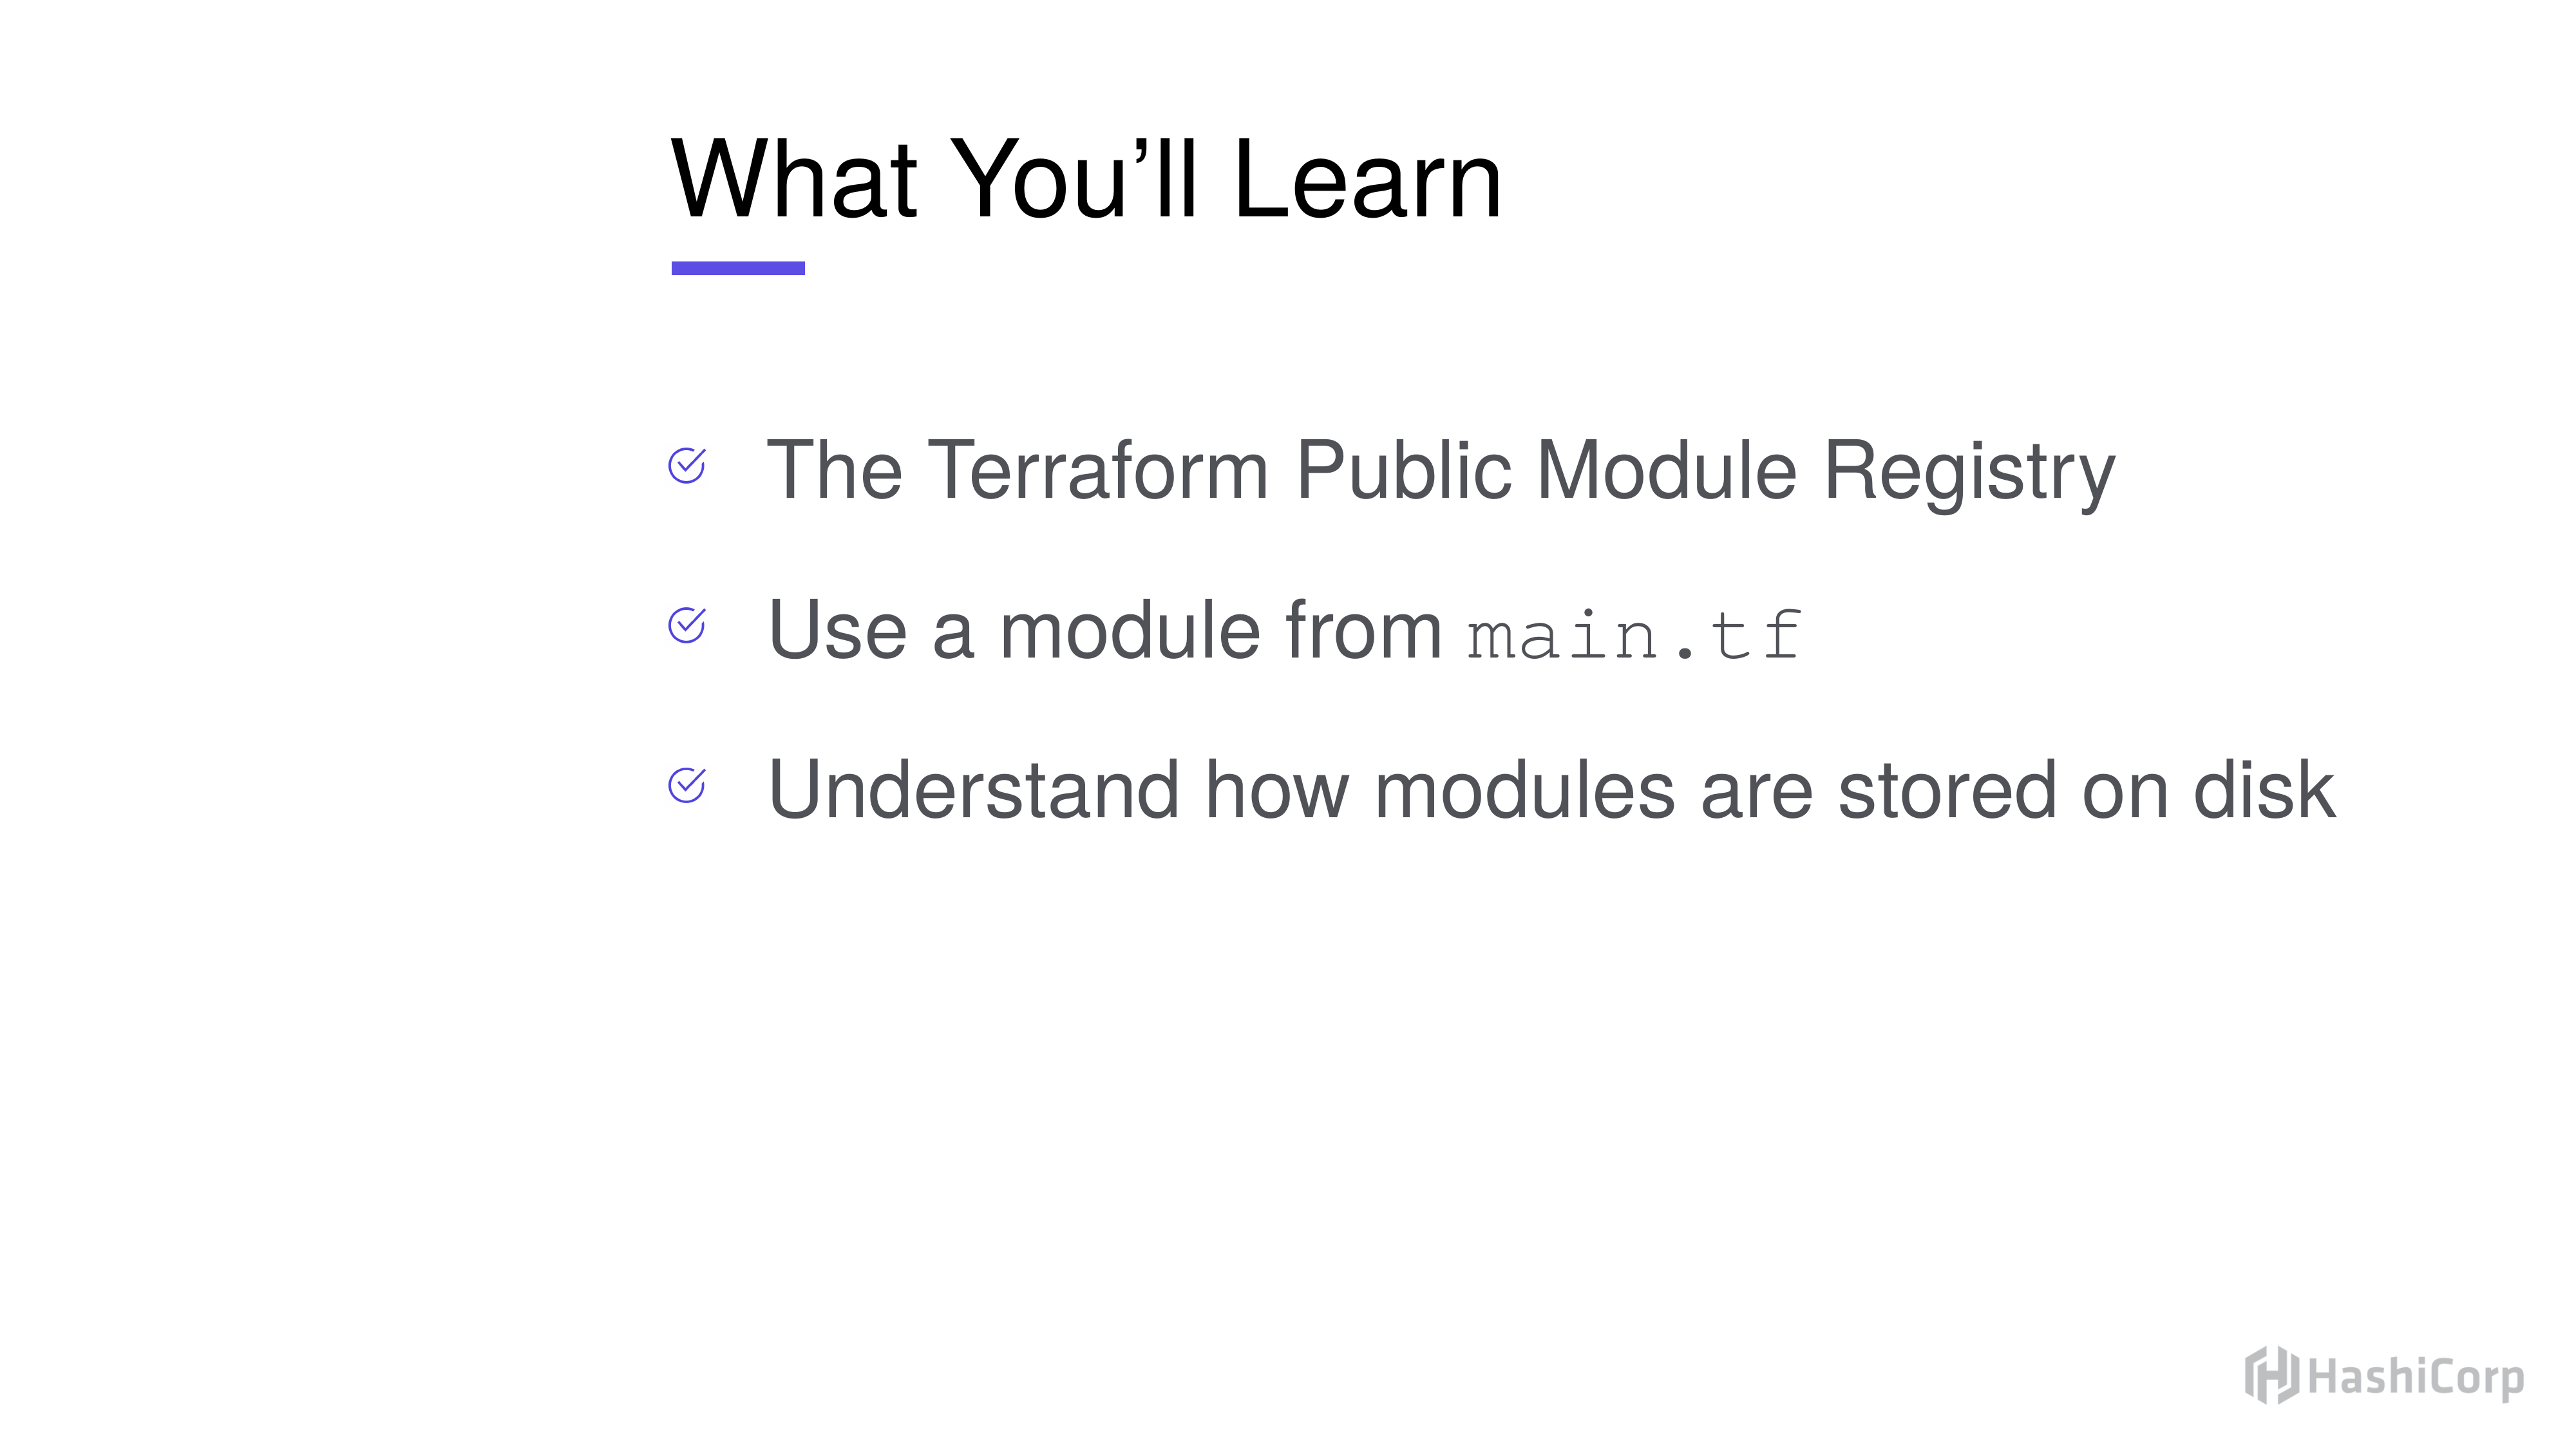

# What You’ll Learn

The Terraform Public Module Registry
Use a module from main.tf
Understand how modules are stored on disk

145